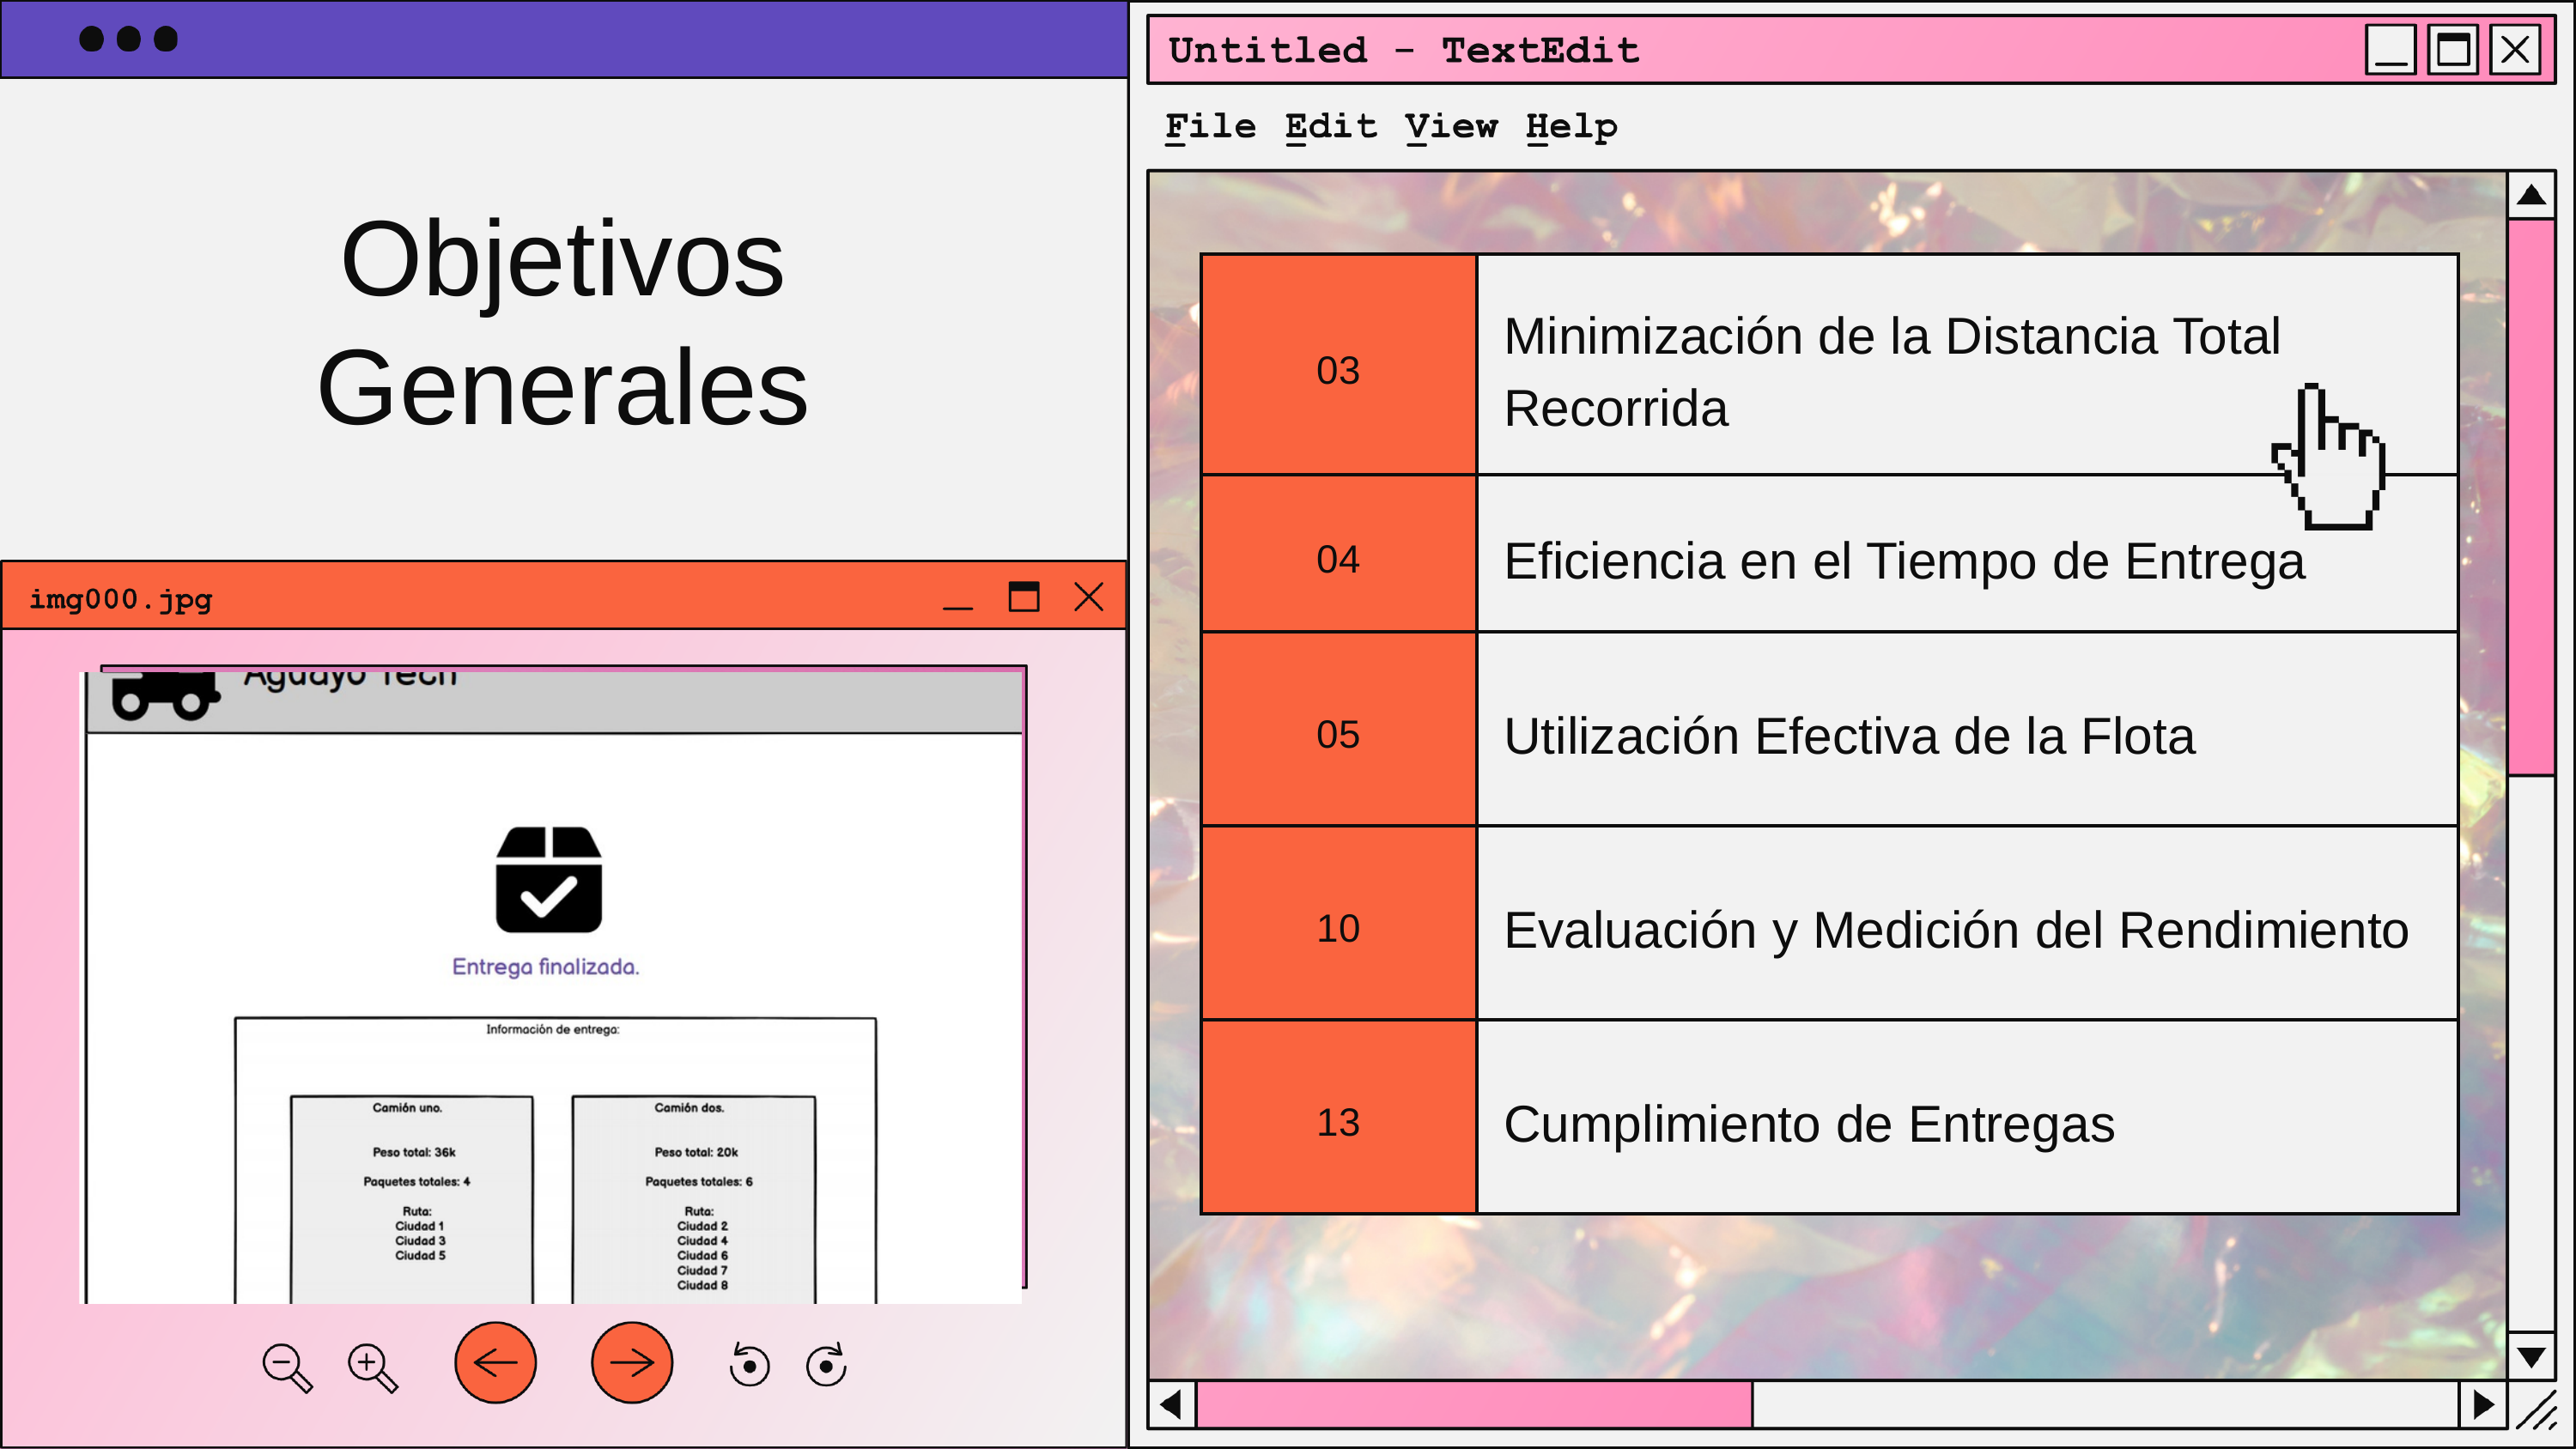

Objetivos Generales
| 03 | Minimización de la Distancia Total Recorrida |
| --- | --- |
| 04 | Eficiencia en el Tiempo de Entrega |
| 05 | Utilización Efectiva de la Flota |
| 10 | Evaluación y Medición del Rendimiento |
| 13 | Cumplimiento de Entregas |